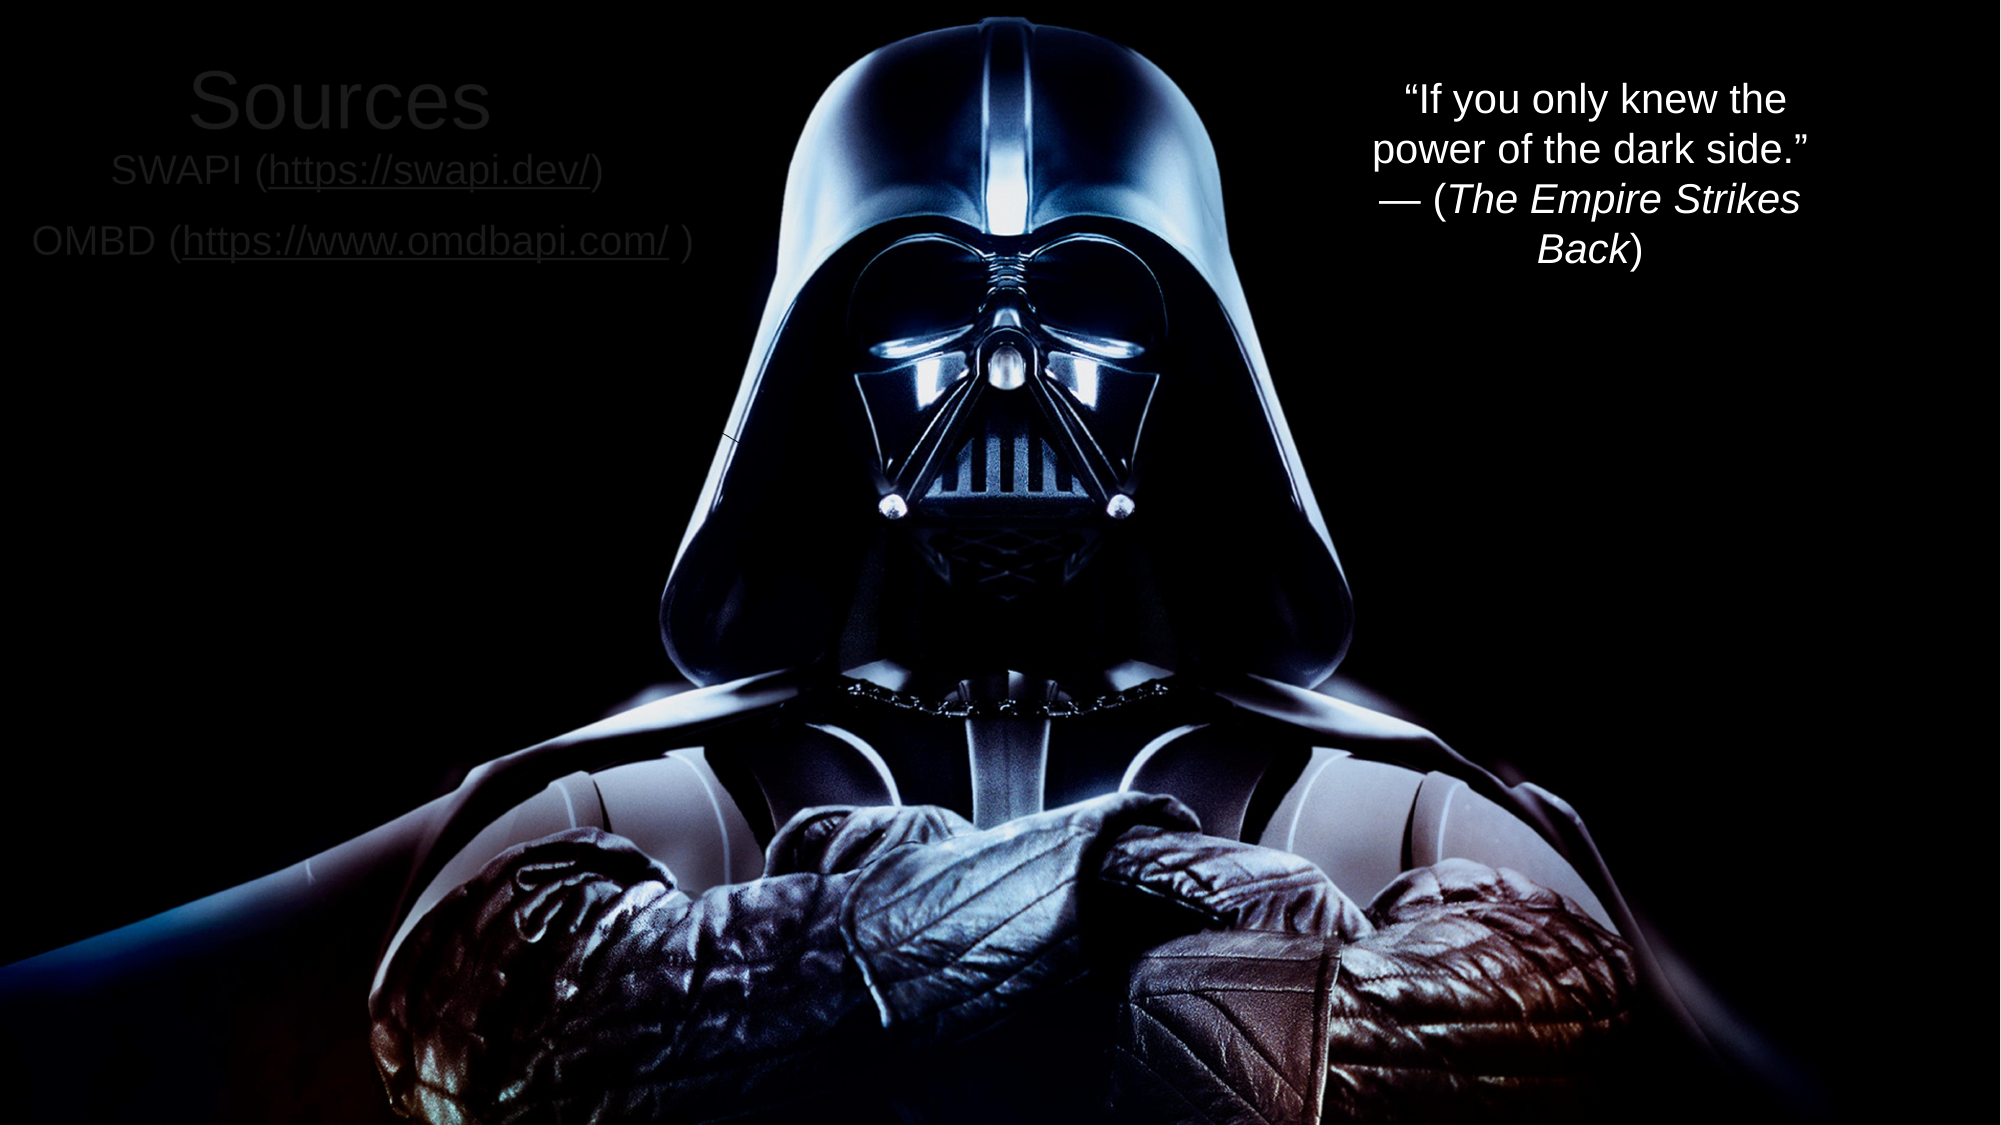

# Sources
 “If you only knew the power of the dark side.” — (The Empire Strikes Back)
SWAPI (https://swapi.dev/)
 OMBD (https://www.omdbapi.com/ )